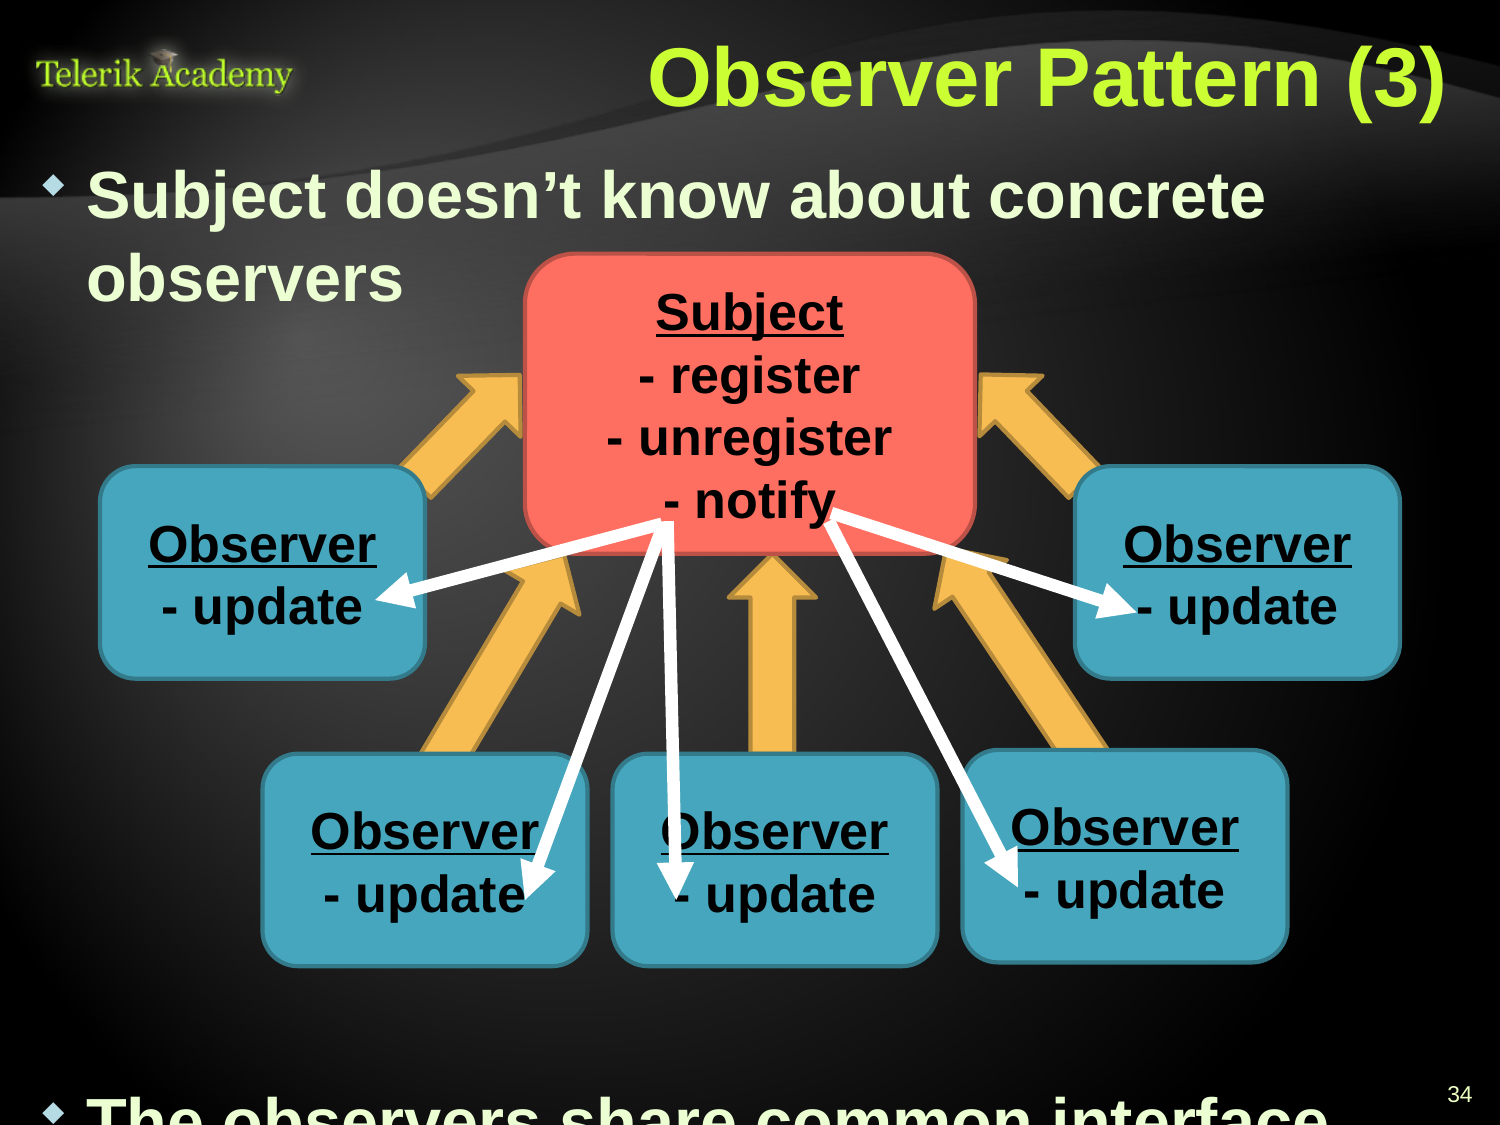

# Observer Pattern (3)
Subject doesn’t know about concrete observers

The observers share common interface

Subject
- register
- unregister
- notify

Observer
- update
Observer
- update

Observer
- update
Observer
- update
Observer
- update
34